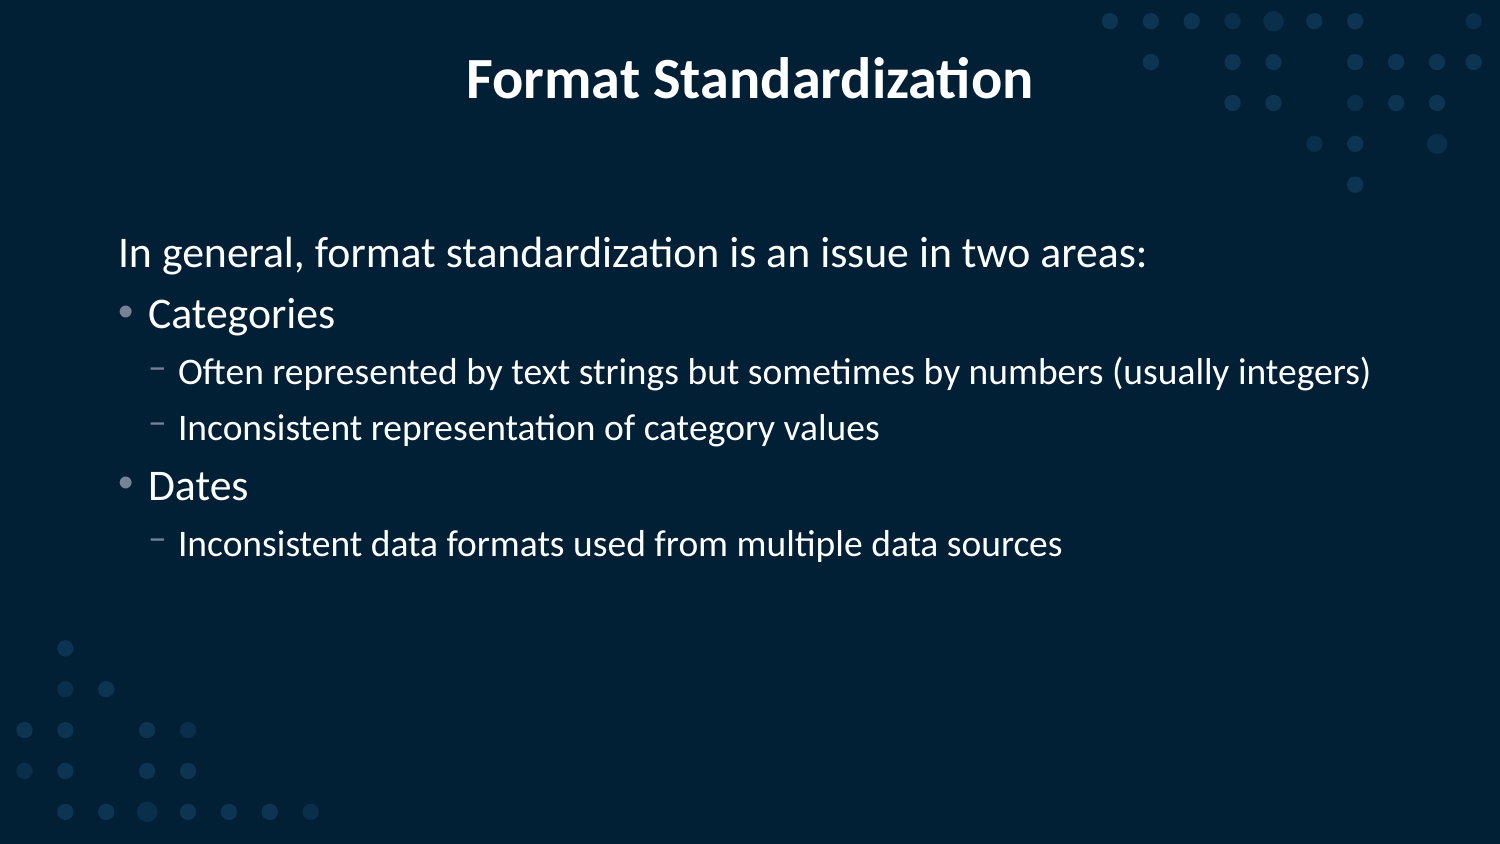

# Format Standardization

In general, format standardization is an issue in two areas:
Categories
Often represented by text strings but sometimes by numbers (usually integers)
Inconsistent representation of category values
Dates
Inconsistent data formats used from multiple data sources